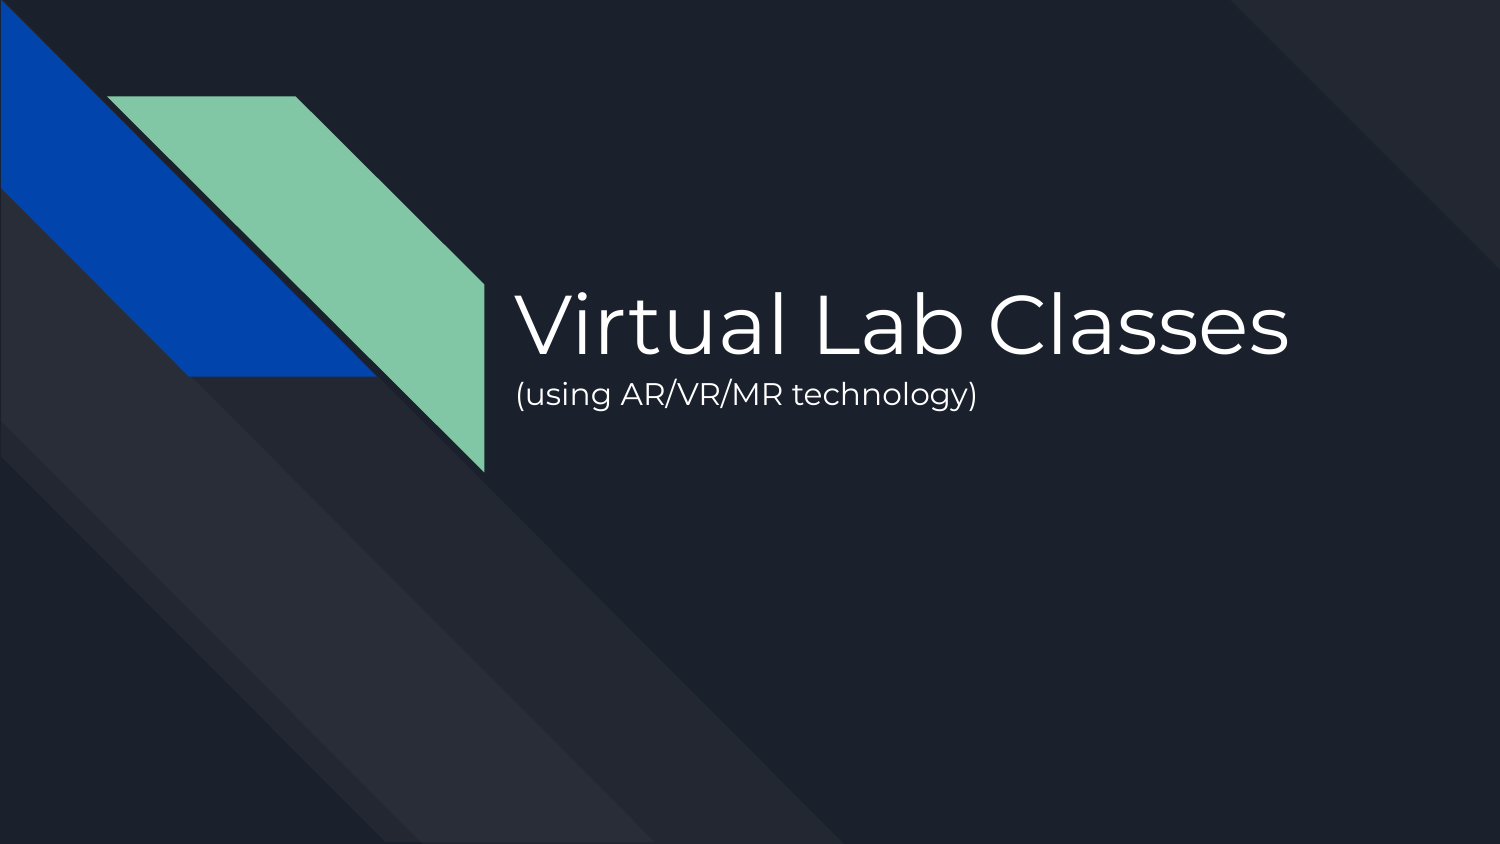

# Virtual Lab Classes
(using AR/VR/MR technology)